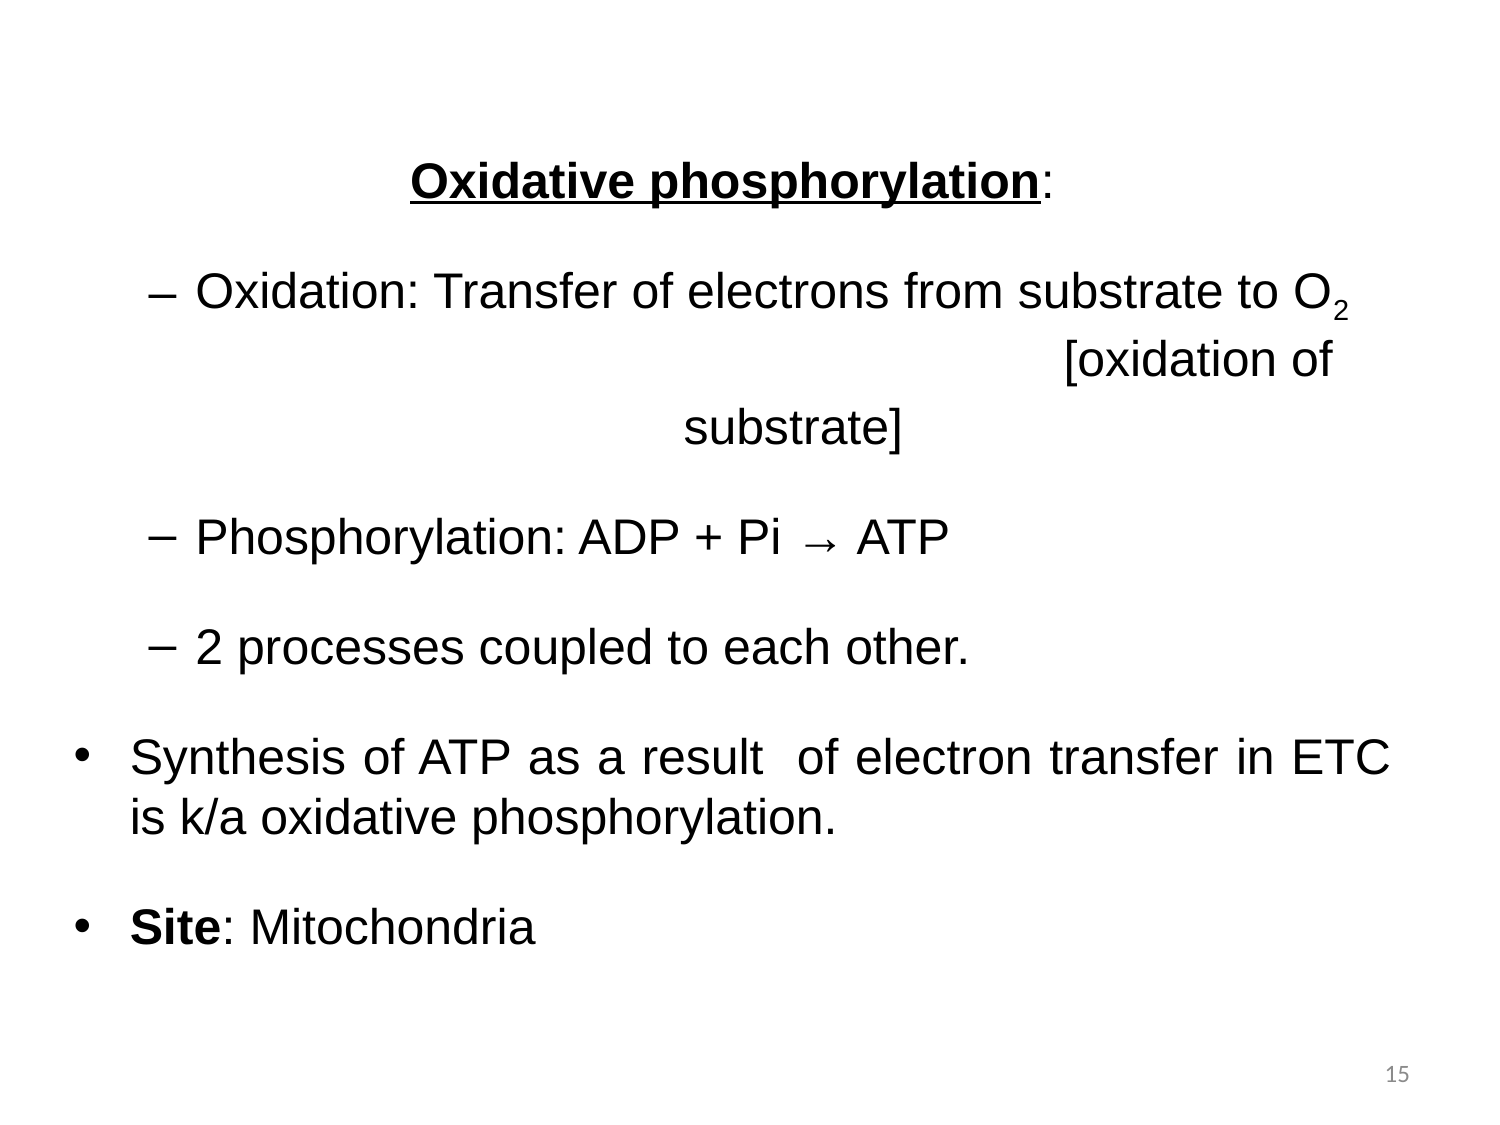

Oxidative phosphorylation:
Oxidation: Transfer of electrons from substrate to O2
					               [oxidation of substrate]
Phosphorylation: ADP + Pi → ATP
2 processes coupled to each other.
Synthesis of ATP as a result  of electron transfer in ETC is k/a oxidative phosphorylation.
Site: Mitochondria
15